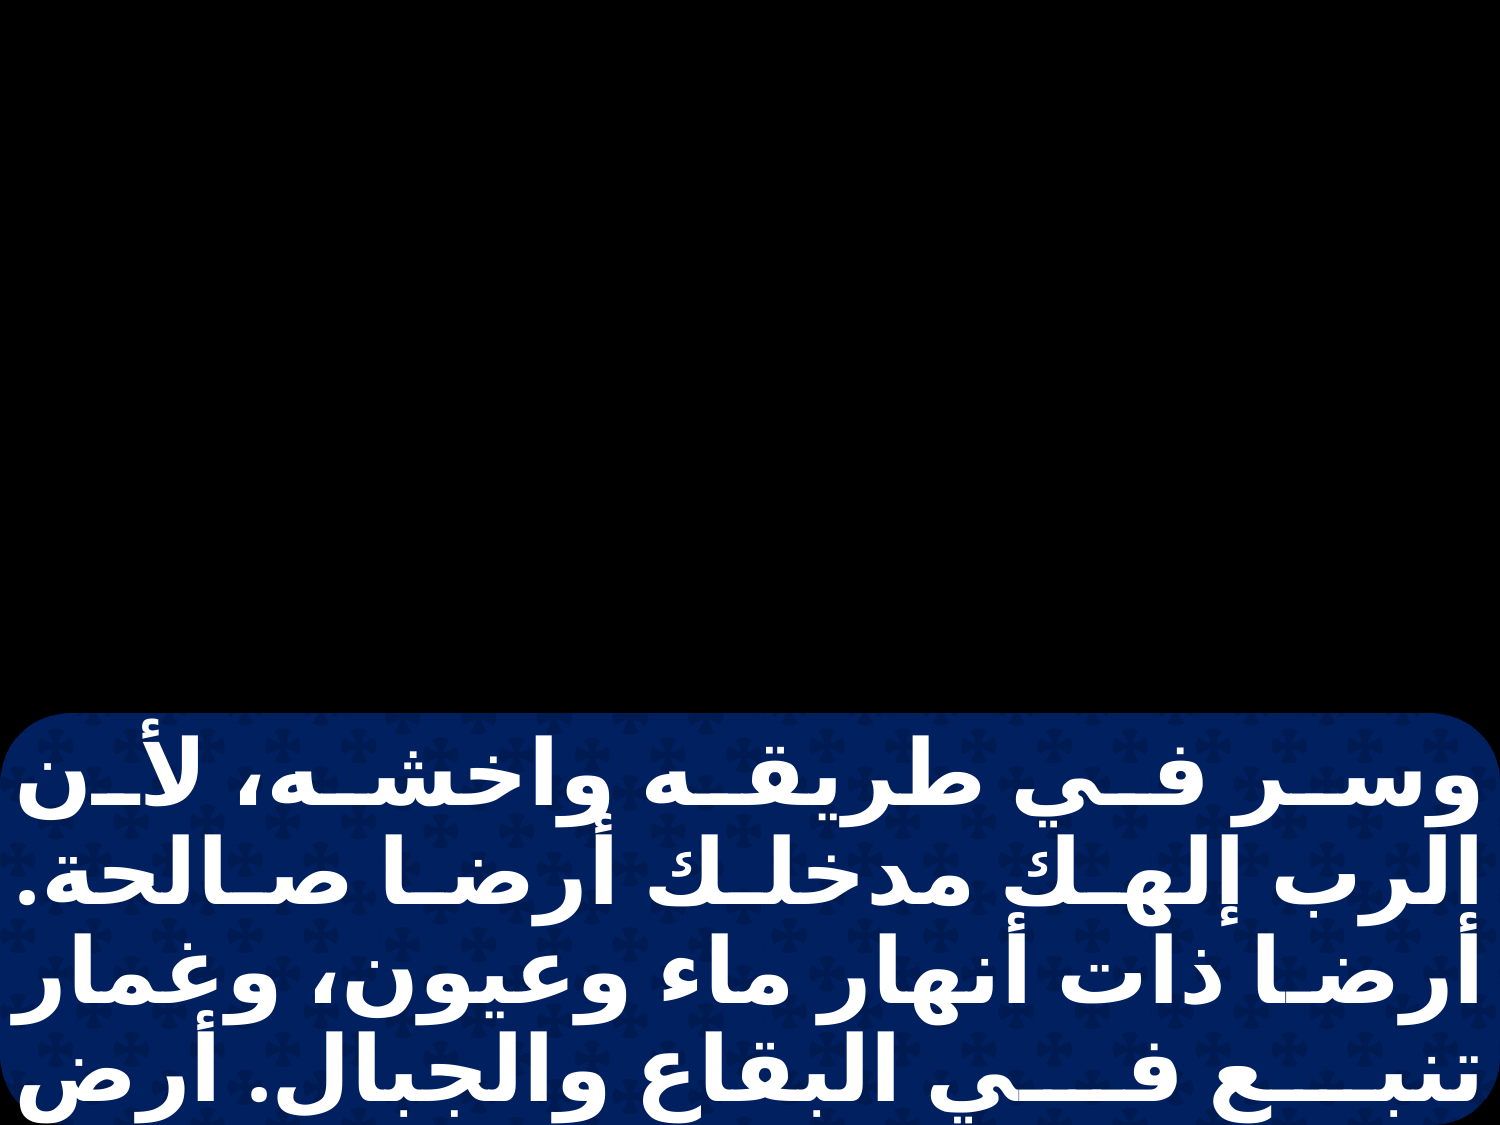

وسر في طريقه واخشه، لأن الرب إلهك مدخلك أرضا صالحة. أرضا ذات أنهار ماء وعيون، وغمار تنبع في البقاع والجبال. أرض حنطة وشعير وكرم وتين ورمان أرض زيتون زيت، وعسل.